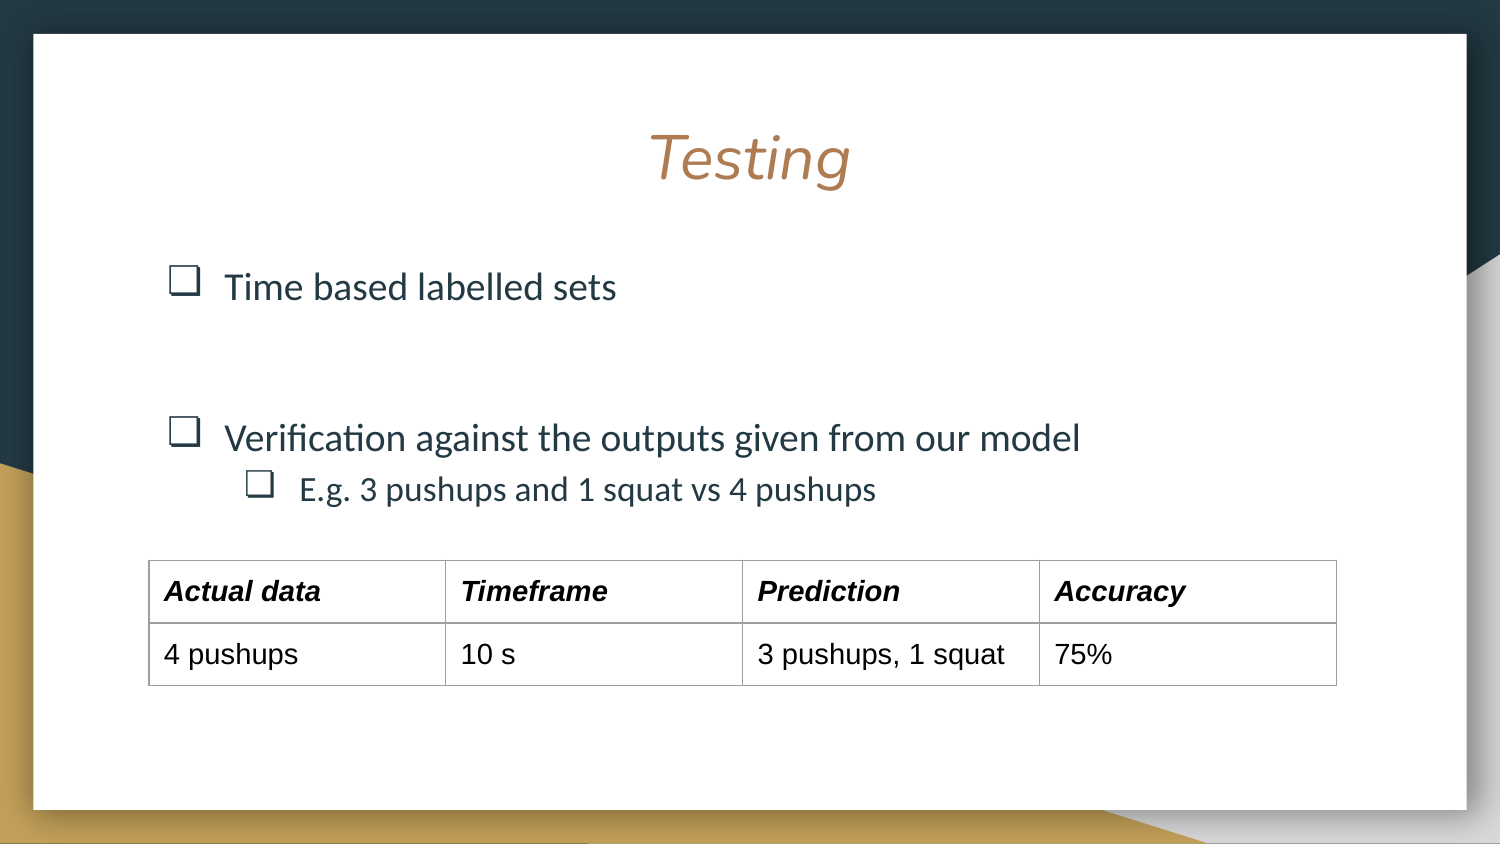

# Testing
Time based labelled sets

Verification against the outputs given from our model
E.g. 3 pushups and 1 squat vs 4 pushups
| Actual data | Timeframe | Prediction | Accuracy |
| --- | --- | --- | --- |
| 4 pushups | 10 s | 3 pushups, 1 squat | 75% |